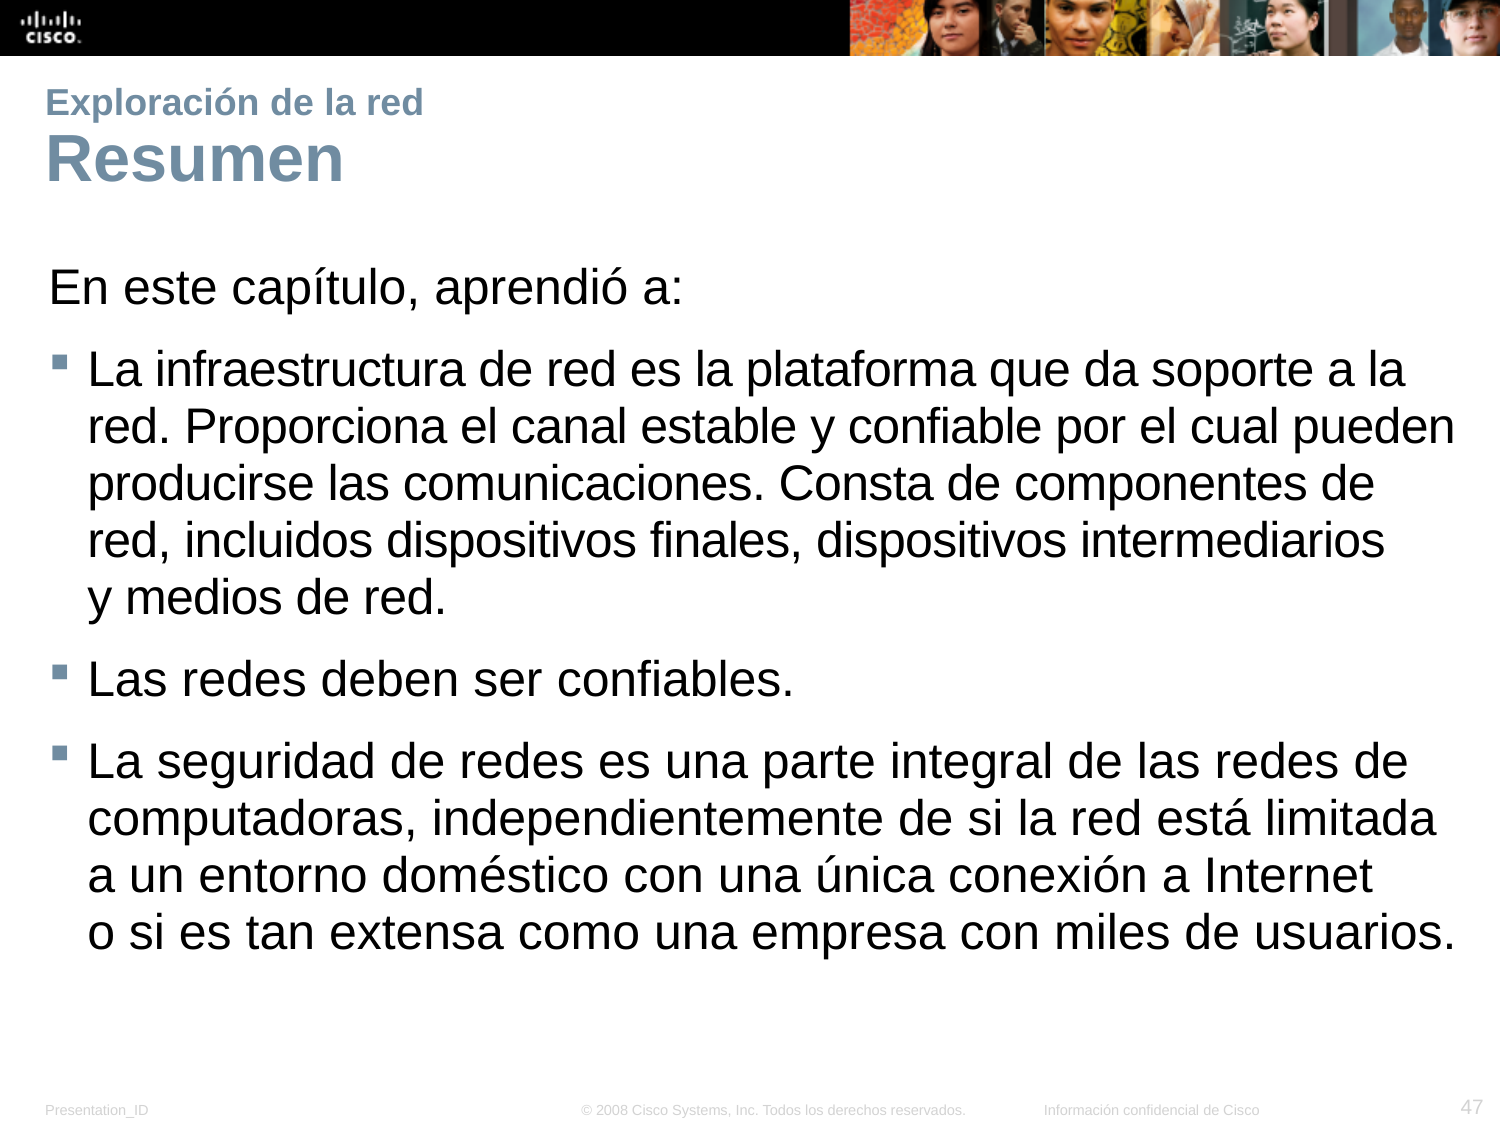

# Exploración de la red Resumen
En este capítulo, aprendió a:
La infraestructura de red es la plataforma que da soporte a la red. Proporciona el canal estable y confiable por el cual pueden producirse las comunicaciones. Consta de componentes de red, incluidos dispositivos finales, dispositivos intermediarios y medios de red.
Las redes deben ser confiables.
La seguridad de redes es una parte integral de las redes de computadoras, independientemente de si la red está limitada a un entorno doméstico con una única conexión a Internet o si es tan extensa como una empresa con miles de usuarios.